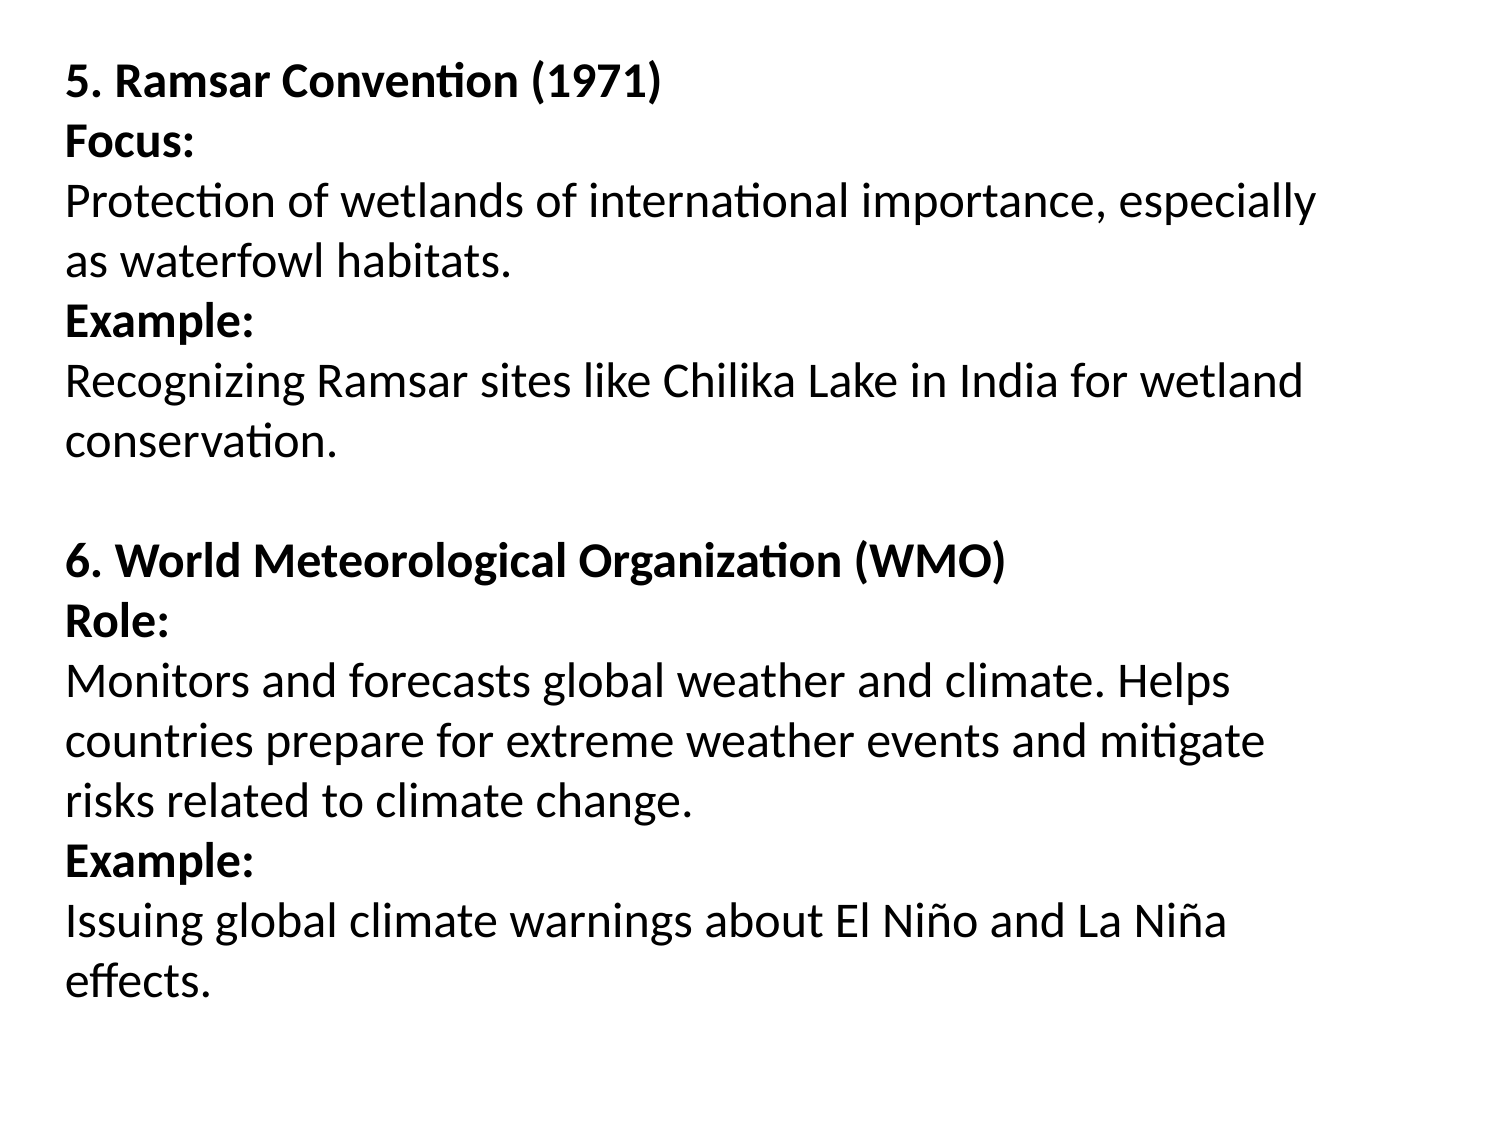

5. Ramsar Convention (1971)
Focus:
Protection of wetlands of international importance, especially as waterfowl habitats.
Example:
Recognizing Ramsar sites like Chilika Lake in India for wetland conservation.

6. World Meteorological Organization (WMO)
Role:
Monitors and forecasts global weather and climate. Helps countries prepare for extreme weather events and mitigate risks related to climate change.
Example:
Issuing global climate warnings about El Niño and La Niña effects.